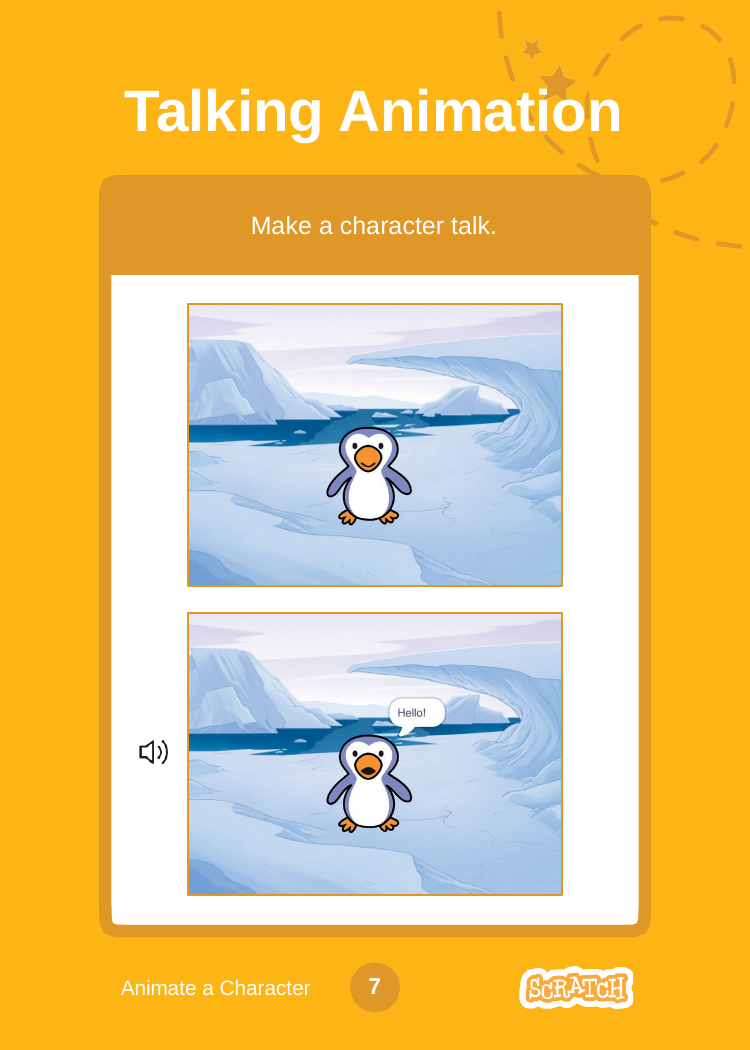

# Talking Animation

Make a character talk.

7
Animate a Character